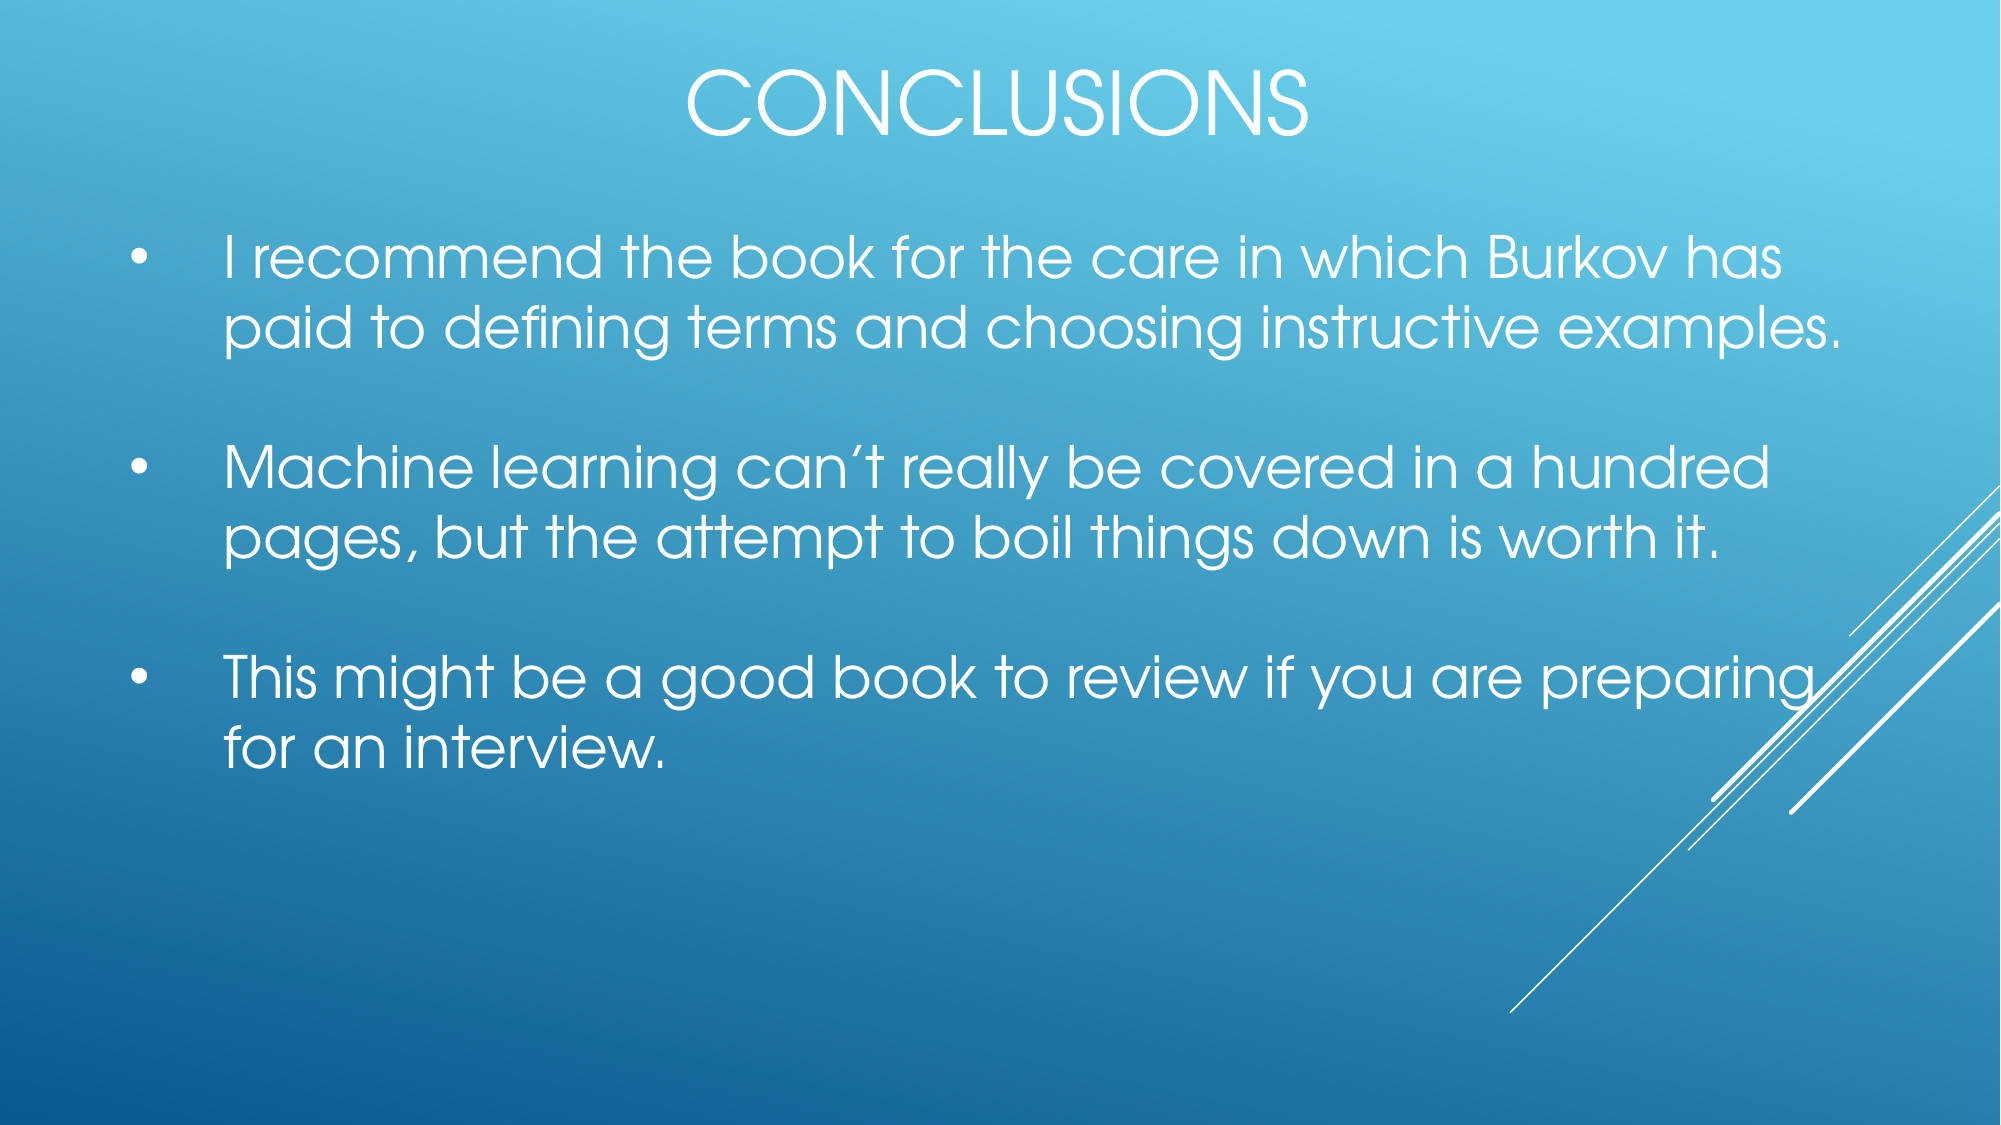

# Conclusions
I recommend the book for the care in which Burkov has paid to defining terms and choosing instructive examples.

Machine learning can’t really be covered in a hundred pages, but the attempt to boil things down is worth it.

This might be a good book to review if you are preparing for an interview.